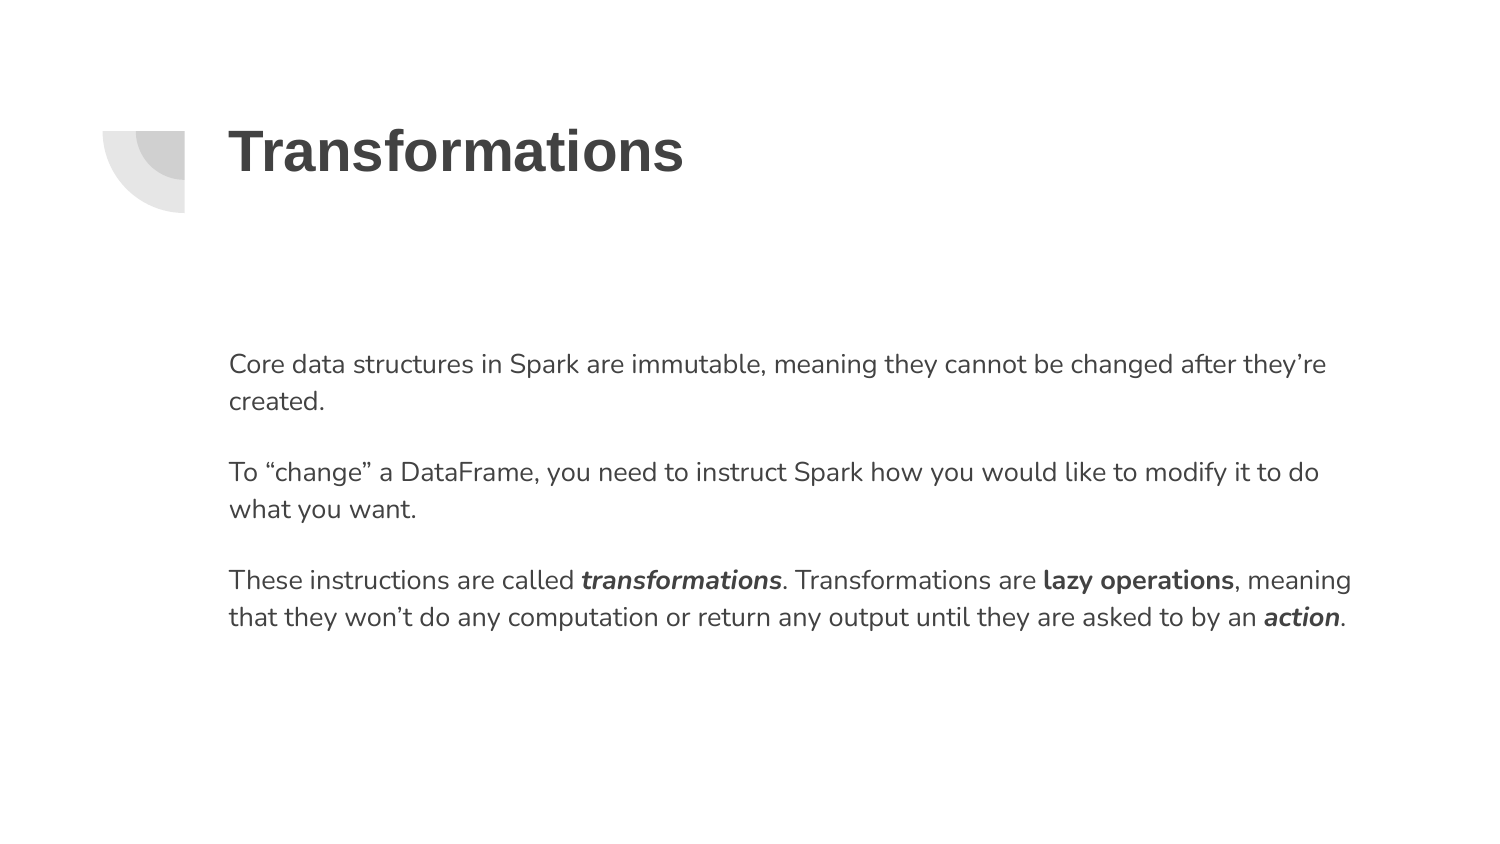

# Transformations
Core data structures in Spark are immutable, meaning they cannot be changed after they’re created.
To “change” a DataFrame, you need to instruct Spark how you would like to modify it to do what you want.
These instructions are called transformations. Transformations are lazy operations, meaning that they won’t do any computation or return any output until they are asked to by an action.